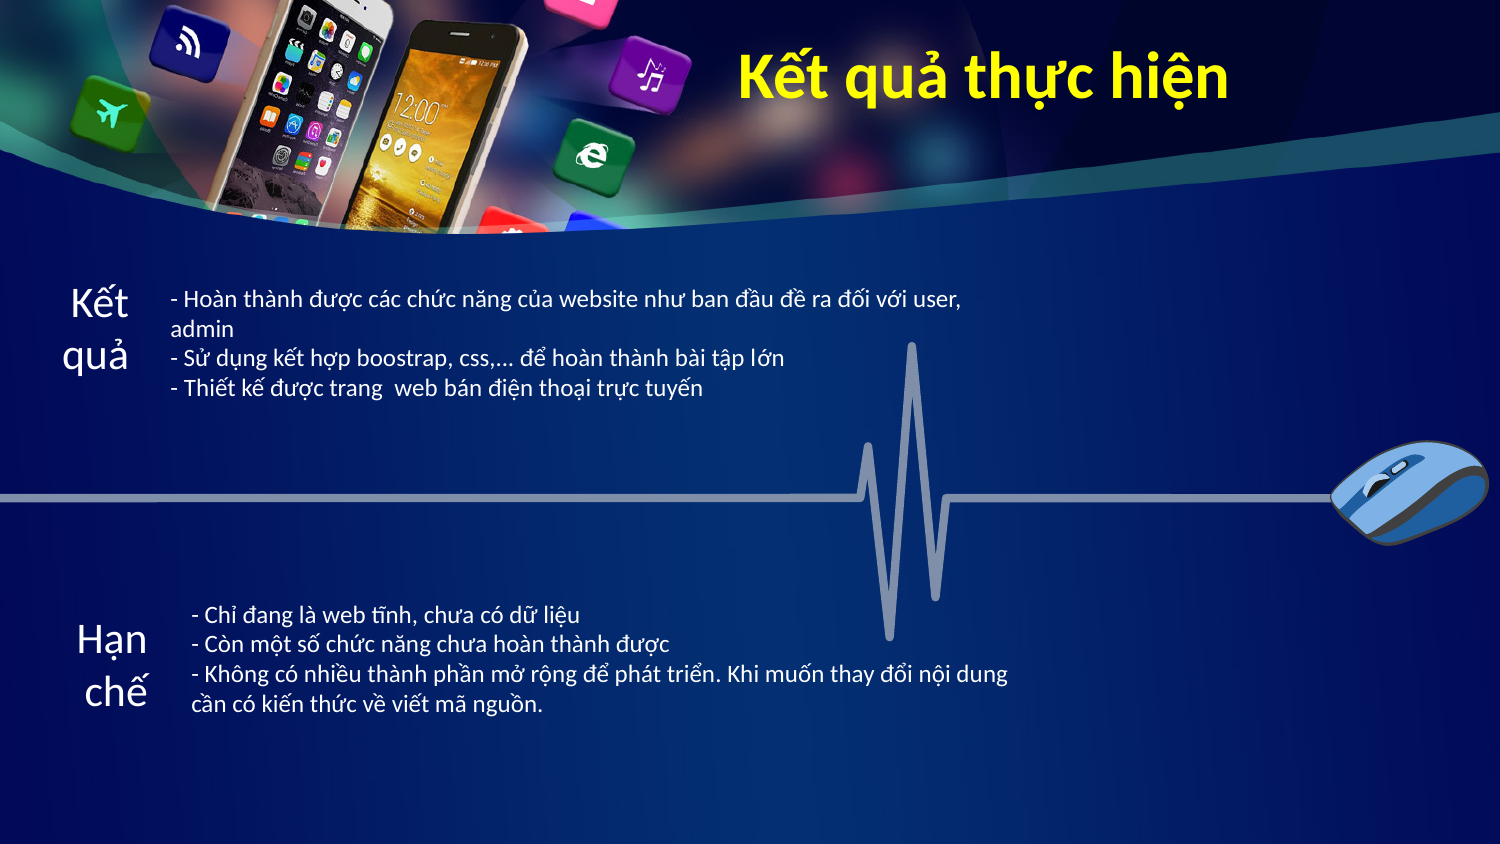

Kết quả thực hiện
Kết quả
- Hoàn thành được các chức năng của website như ban đầu đề ra đối với user, admin
- Sử dụng kết hợp boostrap, css,... để hoàn thành bài tập lớn
- Thiết kế được trang  web bán điện thoại trực tuyến

- Chỉ đang là web tĩnh, chưa có dữ liệu
- Còn một số chức năng chưa hoàn thành được
- Không có nhiều thành phần mở rộng để phát triển. Khi muốn thay đổi nội dung cần có kiến thức về viết mã nguồn.

Hạn chế